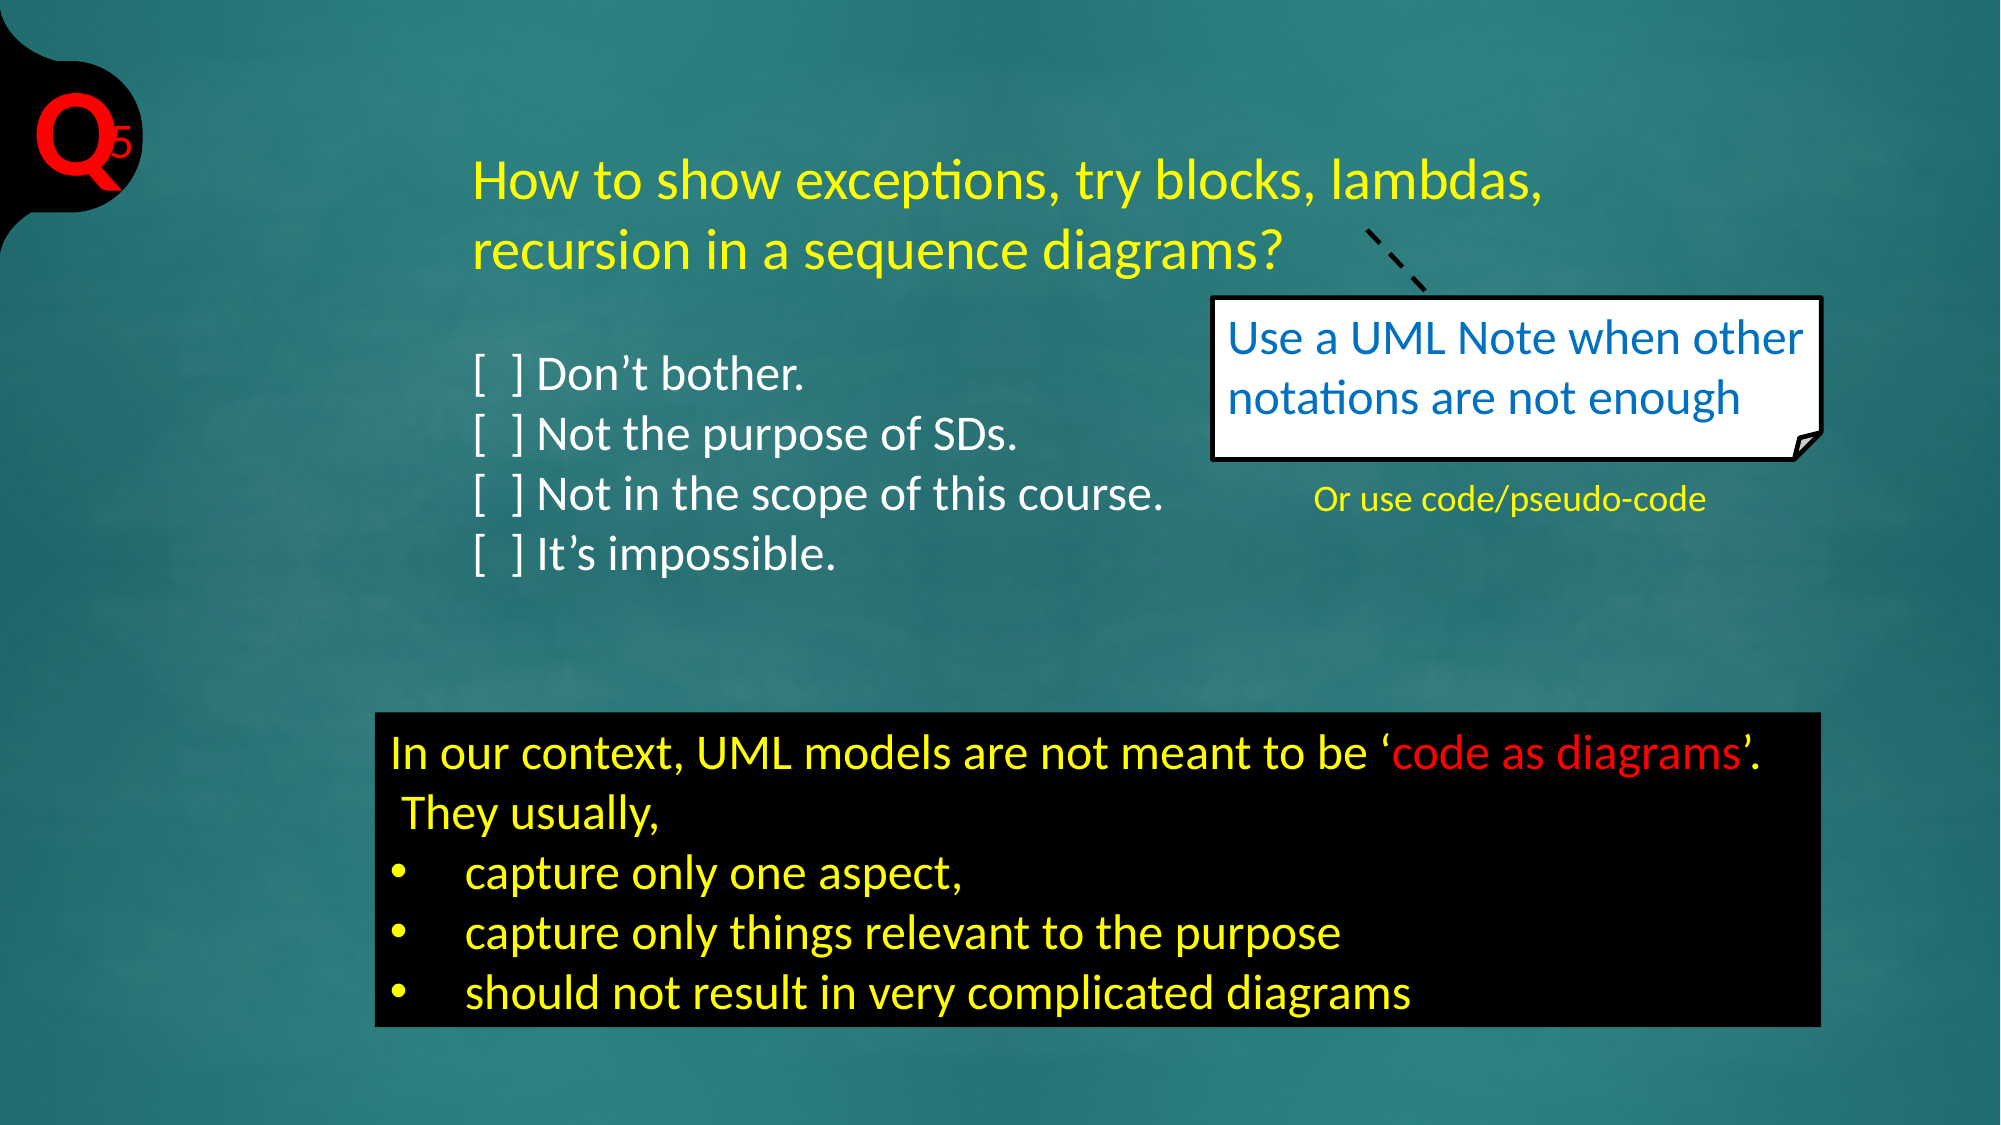

5
How to show exceptions, try blocks, lambdas, recursion in a sequence diagrams?

[  ] Don’t bother.
[  ] Not the purpose of SDs.
[  ] Not in the scope of this course.
[  ] It’s impossible.
Use a UML Note when other notations are not enough
Or use code/pseudo-code
In our context, UML models are not meant to be ‘code as diagrams’.
 They usually,
capture only one aspect,
capture only things relevant to the purpose
should not result in very complicated diagrams